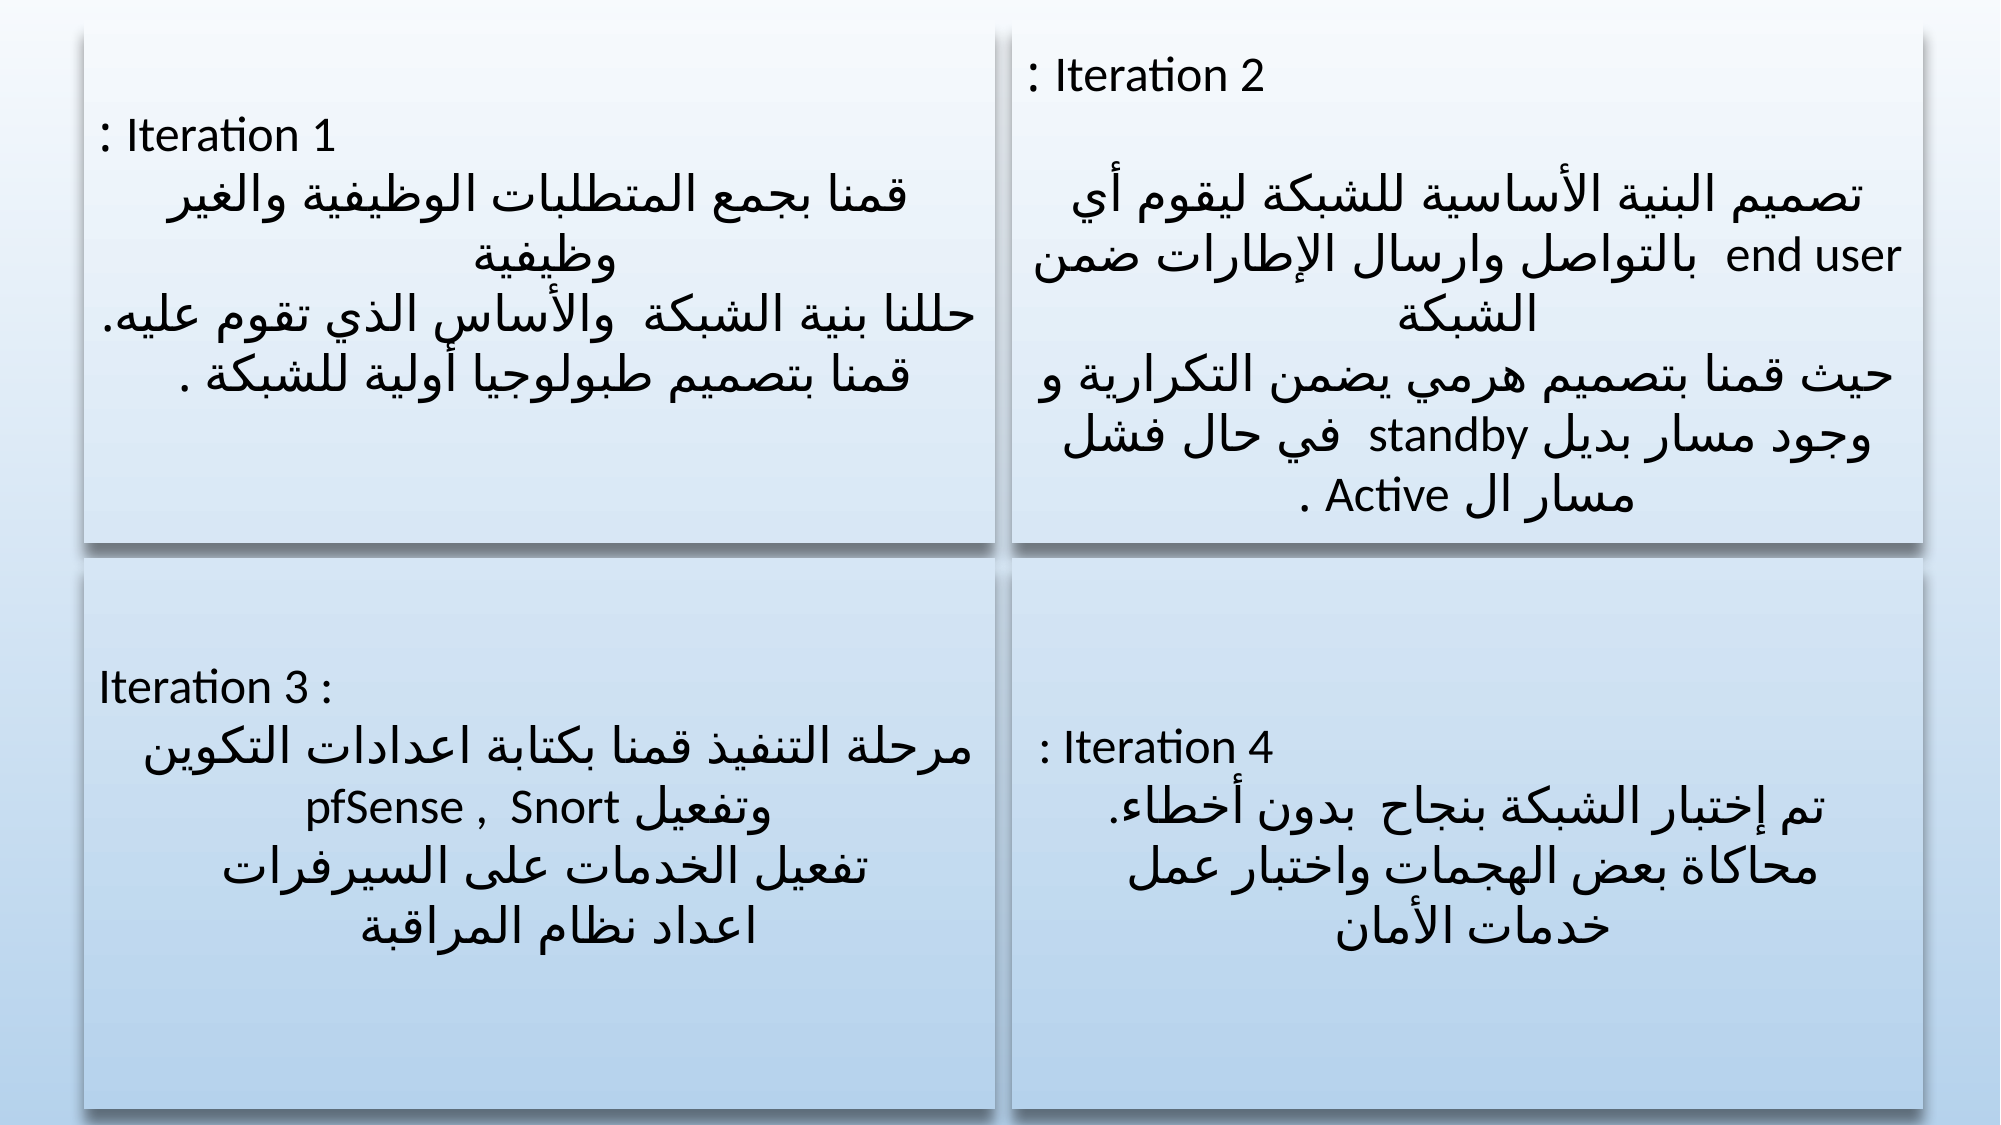

Iteration 2 :

تصميم البنية الأساسية للشبكة ليقوم أي end user  بالتواصل وارسال الإطارات ضمن الشبكة
حيث قمنا بتصميم هرمي يضمن التكرارية و وجود مسار بديل standby  في حال فشل مسار ال Active .
Iteration 1 :
قمنا بجمع المتطلبات الوظيفية والغير وظيفية
حللنا بنية الشبكة  والأساس الذي تقوم عليه.
قمنا بتصميم طبولوجيا أولية للشبكة .

Iteration 3 :
مرحلة التنفيذ قمنا بكتابة اعدادات التكوين
وتفعيل pfSense ,  Snort
تفعيل الخدمات على السيرفرات
اعداد نظام المراقبة

Iteration 4 :
تم إختبار الشبكة بنجاح  بدون أخطاء.
محاكاة بعض الهجمات واختبار عمل
خدمات الأمان
16